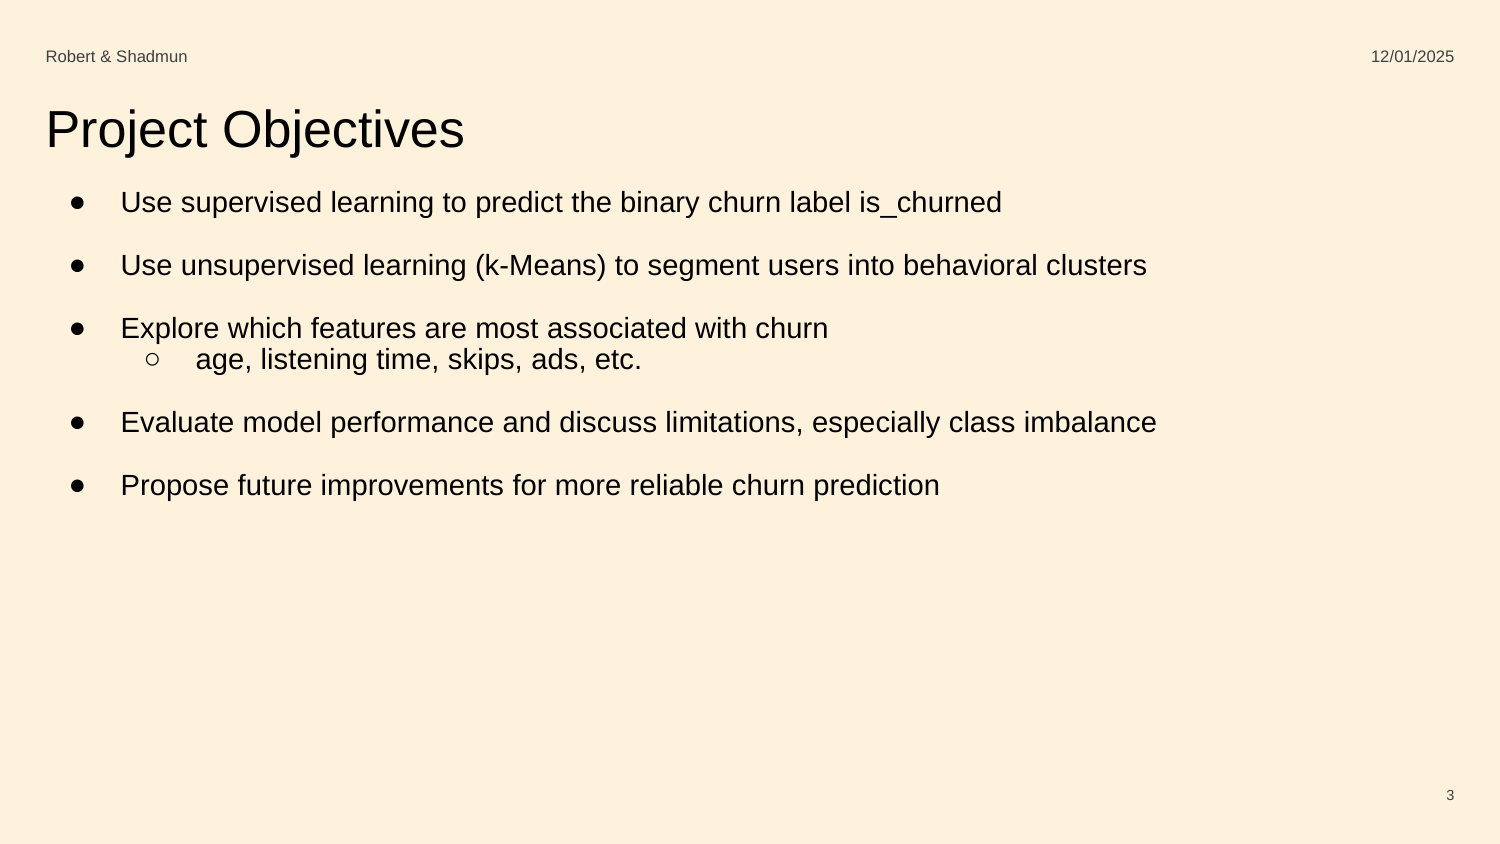

Robert & Shadmun
12/01/2025
# Project Objectives
Use supervised learning to predict the binary churn label is_churned

Use unsupervised learning (k-Means) to segment users into behavioral clusters

Explore which features are most associated with churn
age, listening time, skips, ads, etc.

Evaluate model performance and discuss limitations, especially class imbalance

Propose future improvements for more reliable churn prediction
3